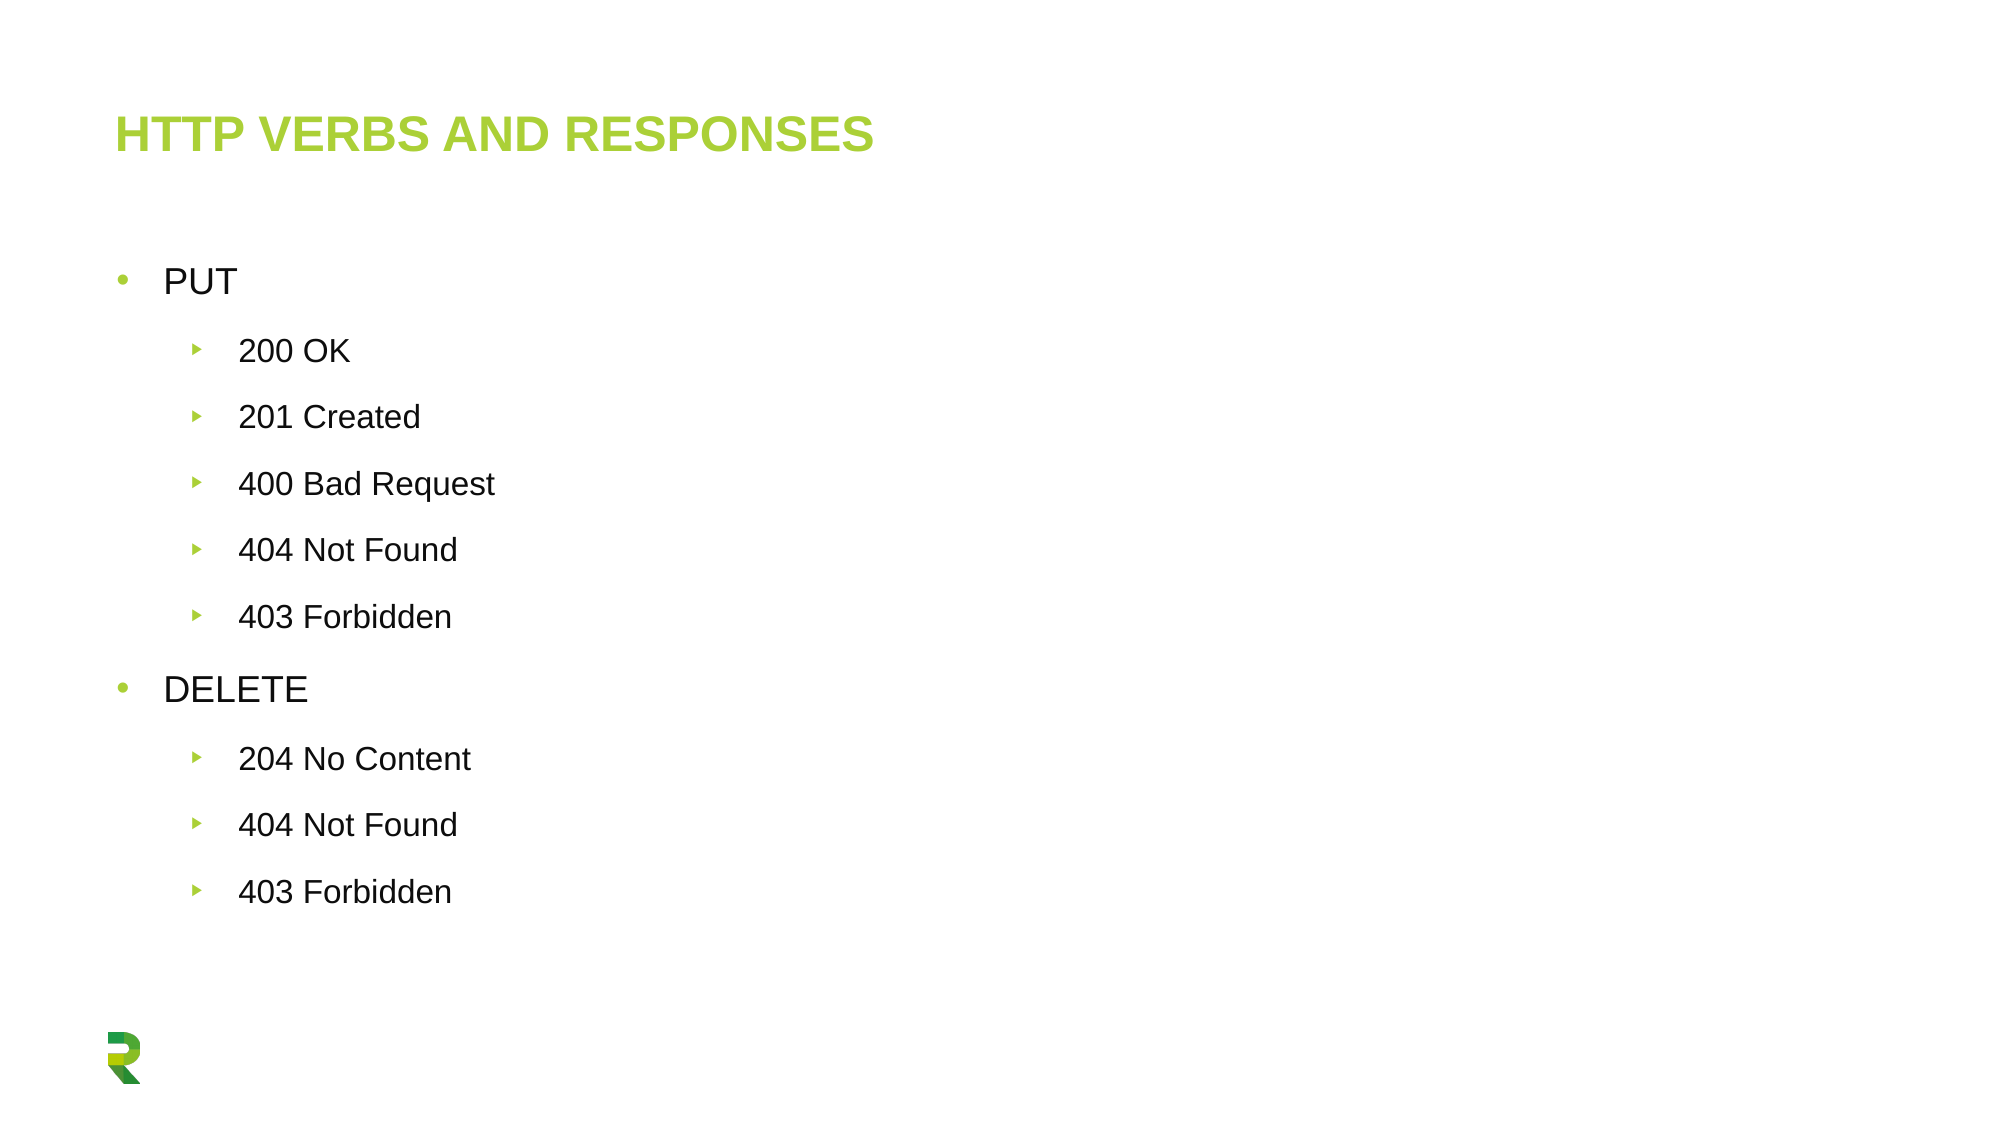

# HTTP Verbs and Responses
PUT
200 OK
201 Created
400 Bad Request
404 Not Found
403 Forbidden
DELETE
204 No Content
404 Not Found
403 Forbidden